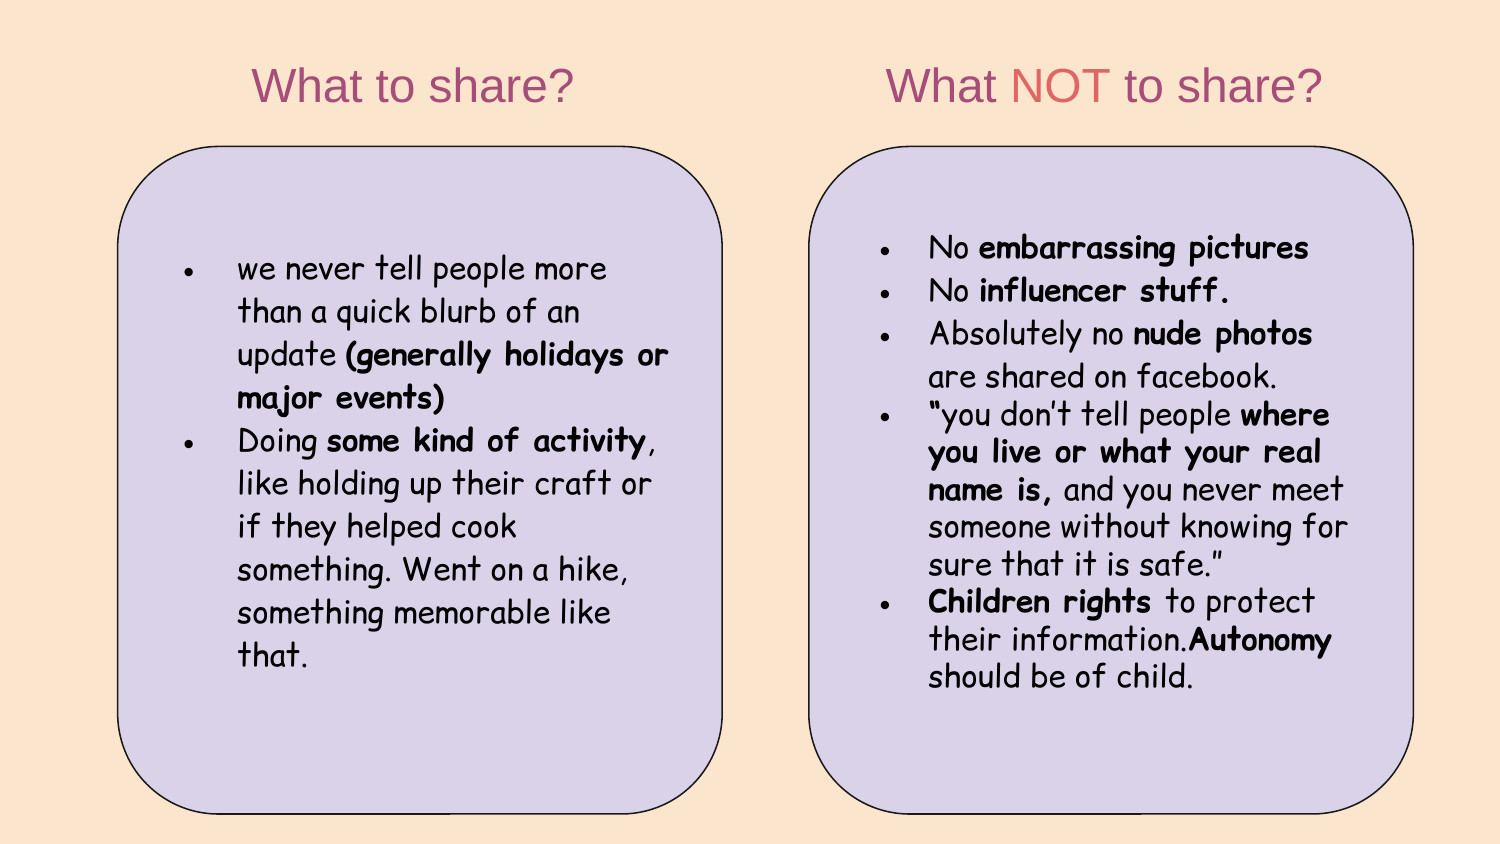

What to share?
What NOT to share?
we never tell people more than a quick blurb of an update (generally holidays or major events)
Doing some kind of activity, like holding up their craft or if they helped cook something. Went on a hike, something memorable like that.

No embarrassing pictures
No influencer stuff.
Absolutely no nude photos are shared on facebook.
“you don’t tell people where you live or what your real name is, and you never meet someone without knowing for sure that it is safe.”
Children rights to protect their information.Autonomy should be of child.